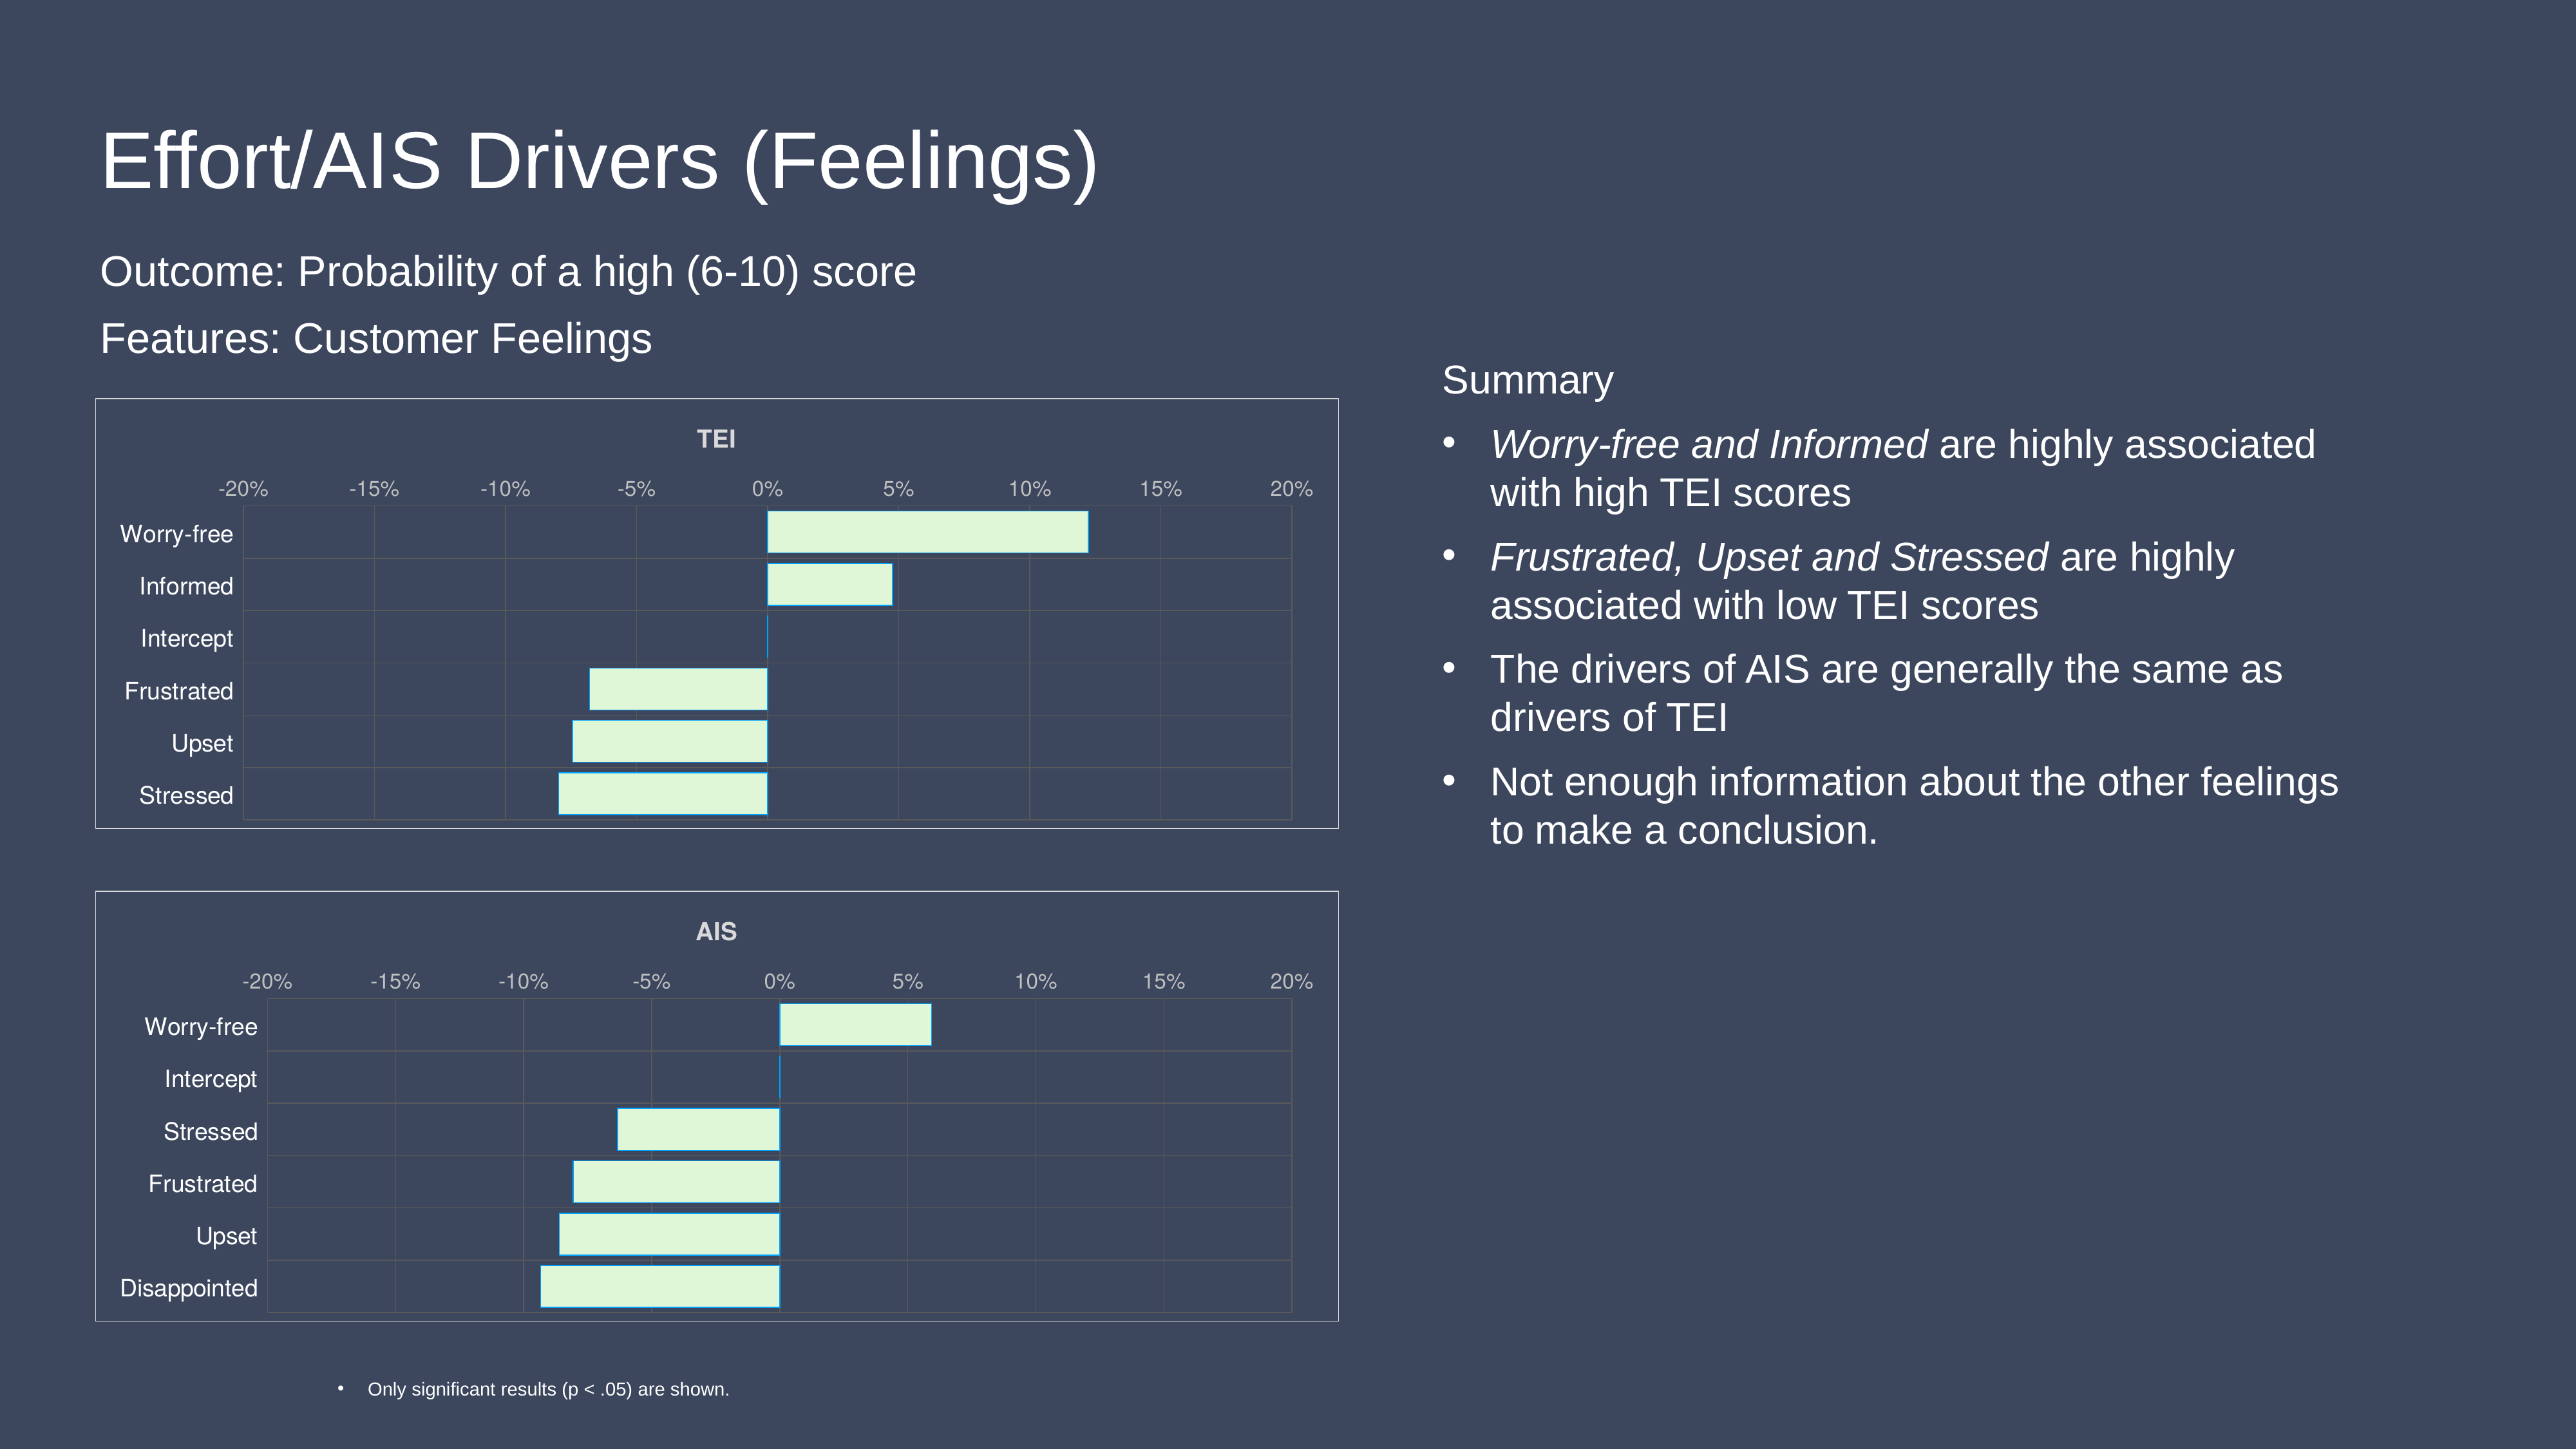

Effort/AIS Drivers (Feelings)
Outcome: Probability of a high (6-10) score
Features: Customer Feelings
Summary
Worry-free and Informed are highly associated with high TEI scores
Frustrated, Upset and Stressed are highly associated with low TEI scores
The drivers of AIS are generally the same as drivers of TEI
Not enough information about the other feelings to make a conclusion.

### Chart: TEI

| Category | Series 1 |
|---|---|
| Worry-free | 0.12236402282799397 |
| Informed | 0.04767596776600602 |
| Intercept | 0.0 |
| Frustrated | -0.06798366939913203 |
| Upset | -0.07443495140882905 |
| Stressed | -0.07976573829961697 |

### Chart: AIS

| Category | Series 1 |
|---|---|
| Worry-free | 0.05920513464973998 |
| Intercept | 0.0 |
| Stressed | -0.063307916149282 |
| Frustrated | -0.08069799832930802 |
| Upset | -0.08614187637323101 |
| Disappointed | -0.09340984038905897 |
Only significant results (p < .05) are shown.